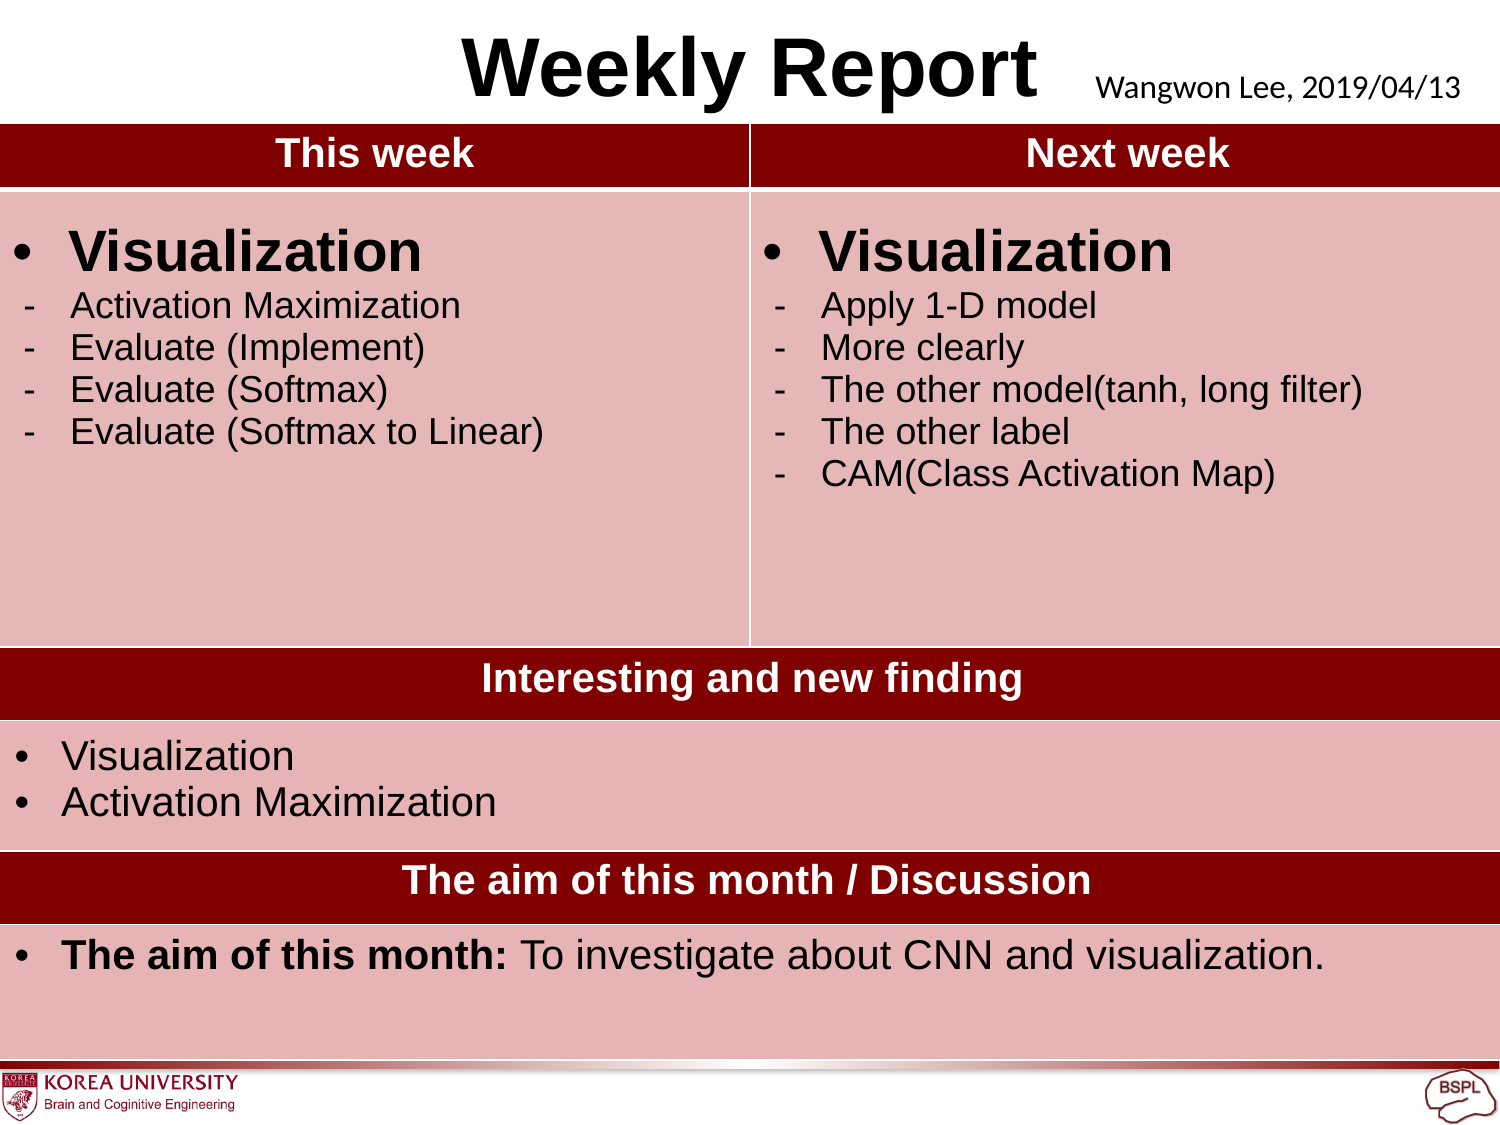

Weekly Report
Wangwon Lee, 2019/04/13
| This week | Next week |
| --- | --- |
| Visualization Activation Maximization Evaluate (Implement) Evaluate (Softmax) Evaluate (Softmax to Linear) | Visualization Apply 1-D model More clearly The other model(tanh, long filter) The other label CAM(Class Activation Map) |
| Interesting and new finding |  |
| Visualization Activation Maximization |  |
| The aim of this month / Discussion |  |
| The aim of this month: To investigate about CNN and visualization. |  |